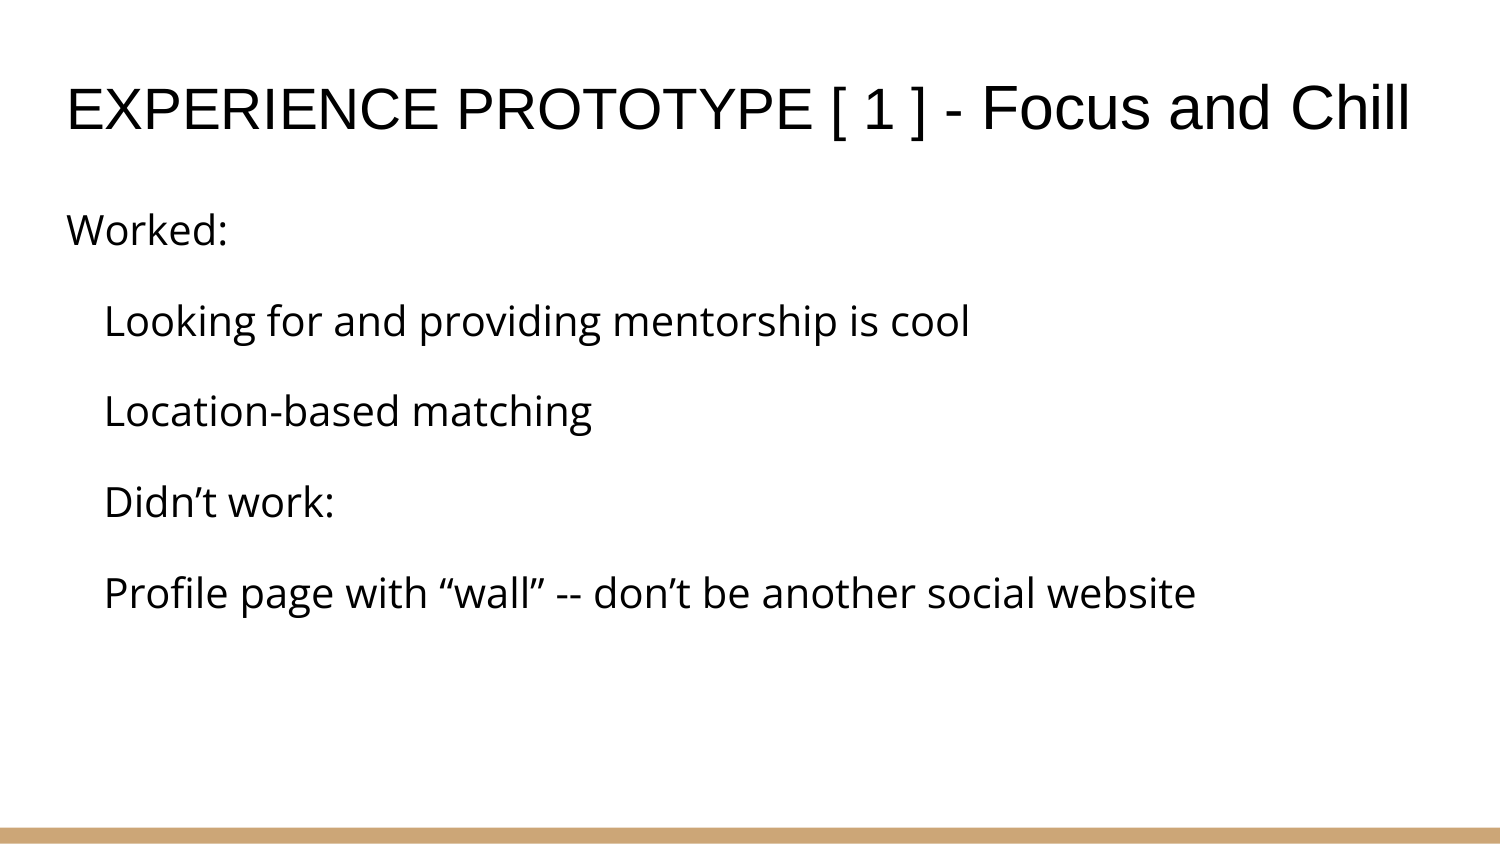

# EXPERIENCE PROTOTYPE [ 1 ] - Focus and Chill
Worked:
Looking for and providing mentorship is cool
Location-based matching
Didn’t work:
Profile page with “wall” -- don’t be another social website